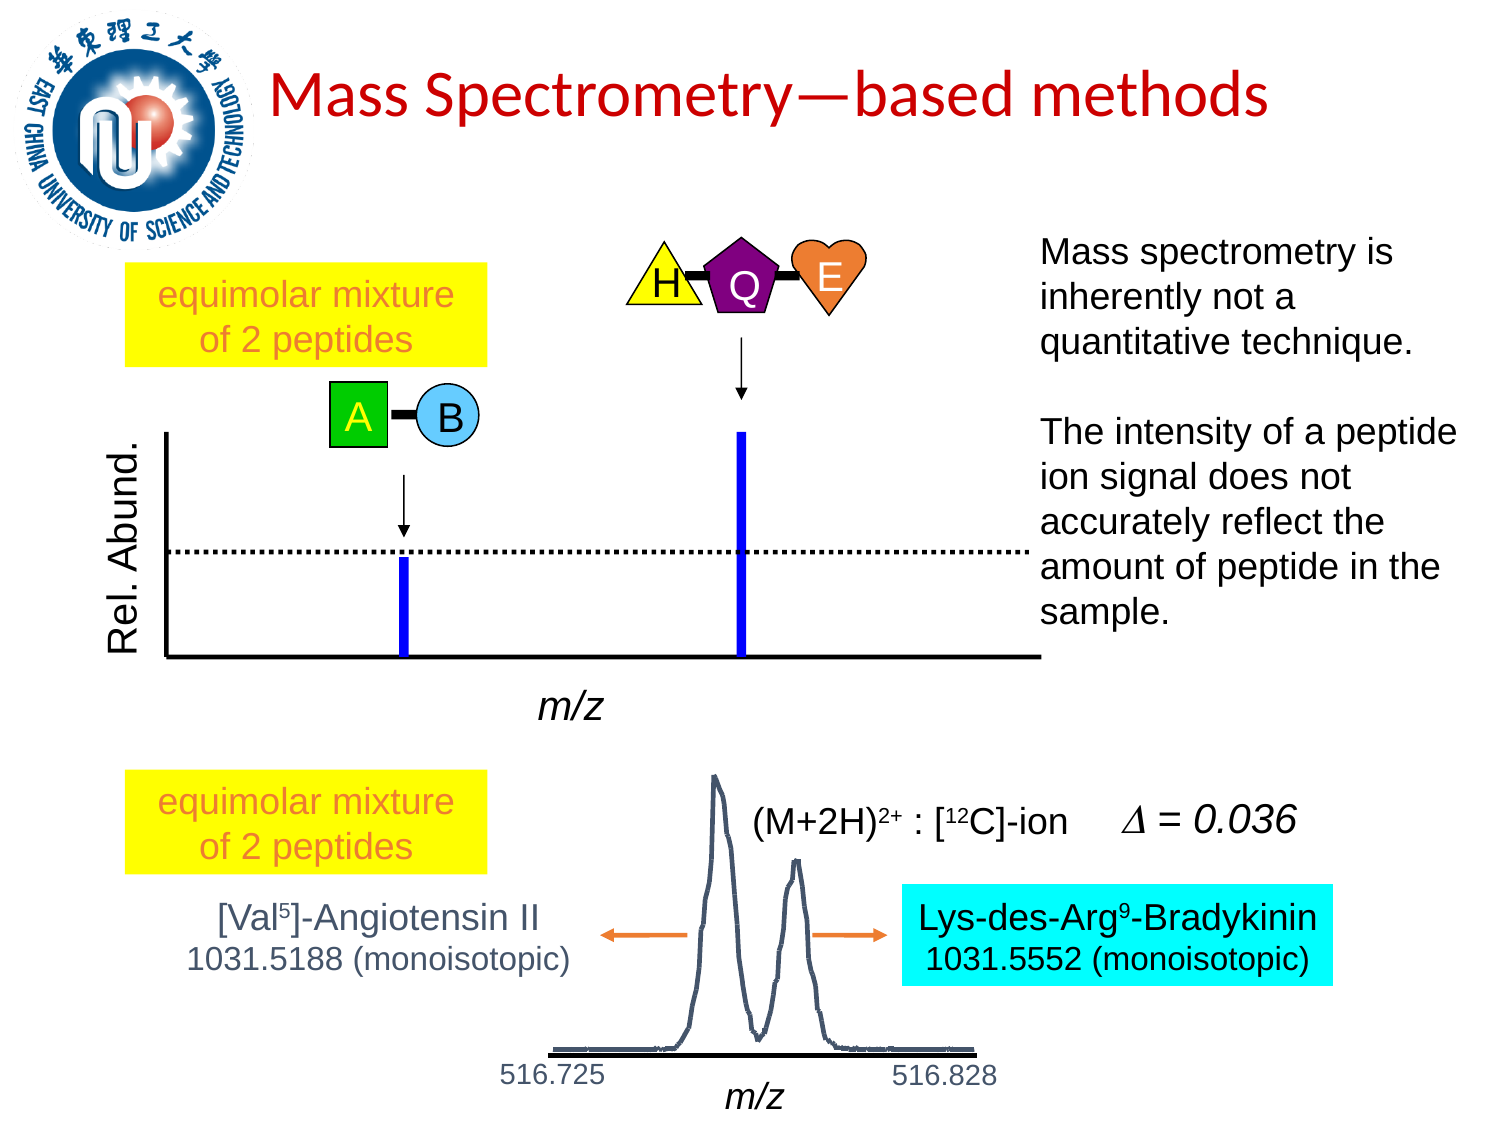

Mass Spectrometry—based methods
Mass spectrometry is inherently not a quantitative technique.

The intensity of a peptide ion signal does not accurately reflect the amount of peptide in the sample.

E

H
Q

A
B

Rel. Abund.

m/z
equimolar mixture of 2 peptides
equimolar mixture of 2 peptides

516.725

516.828
Δ = 0.036
(M+2H)2+ : [12C]-ion
[Val5]-Angiotensin II
1031.5188 (monoisotopic)
Lys-des-Arg9-Bradykinin
1031.5552 (monoisotopic)

m/z